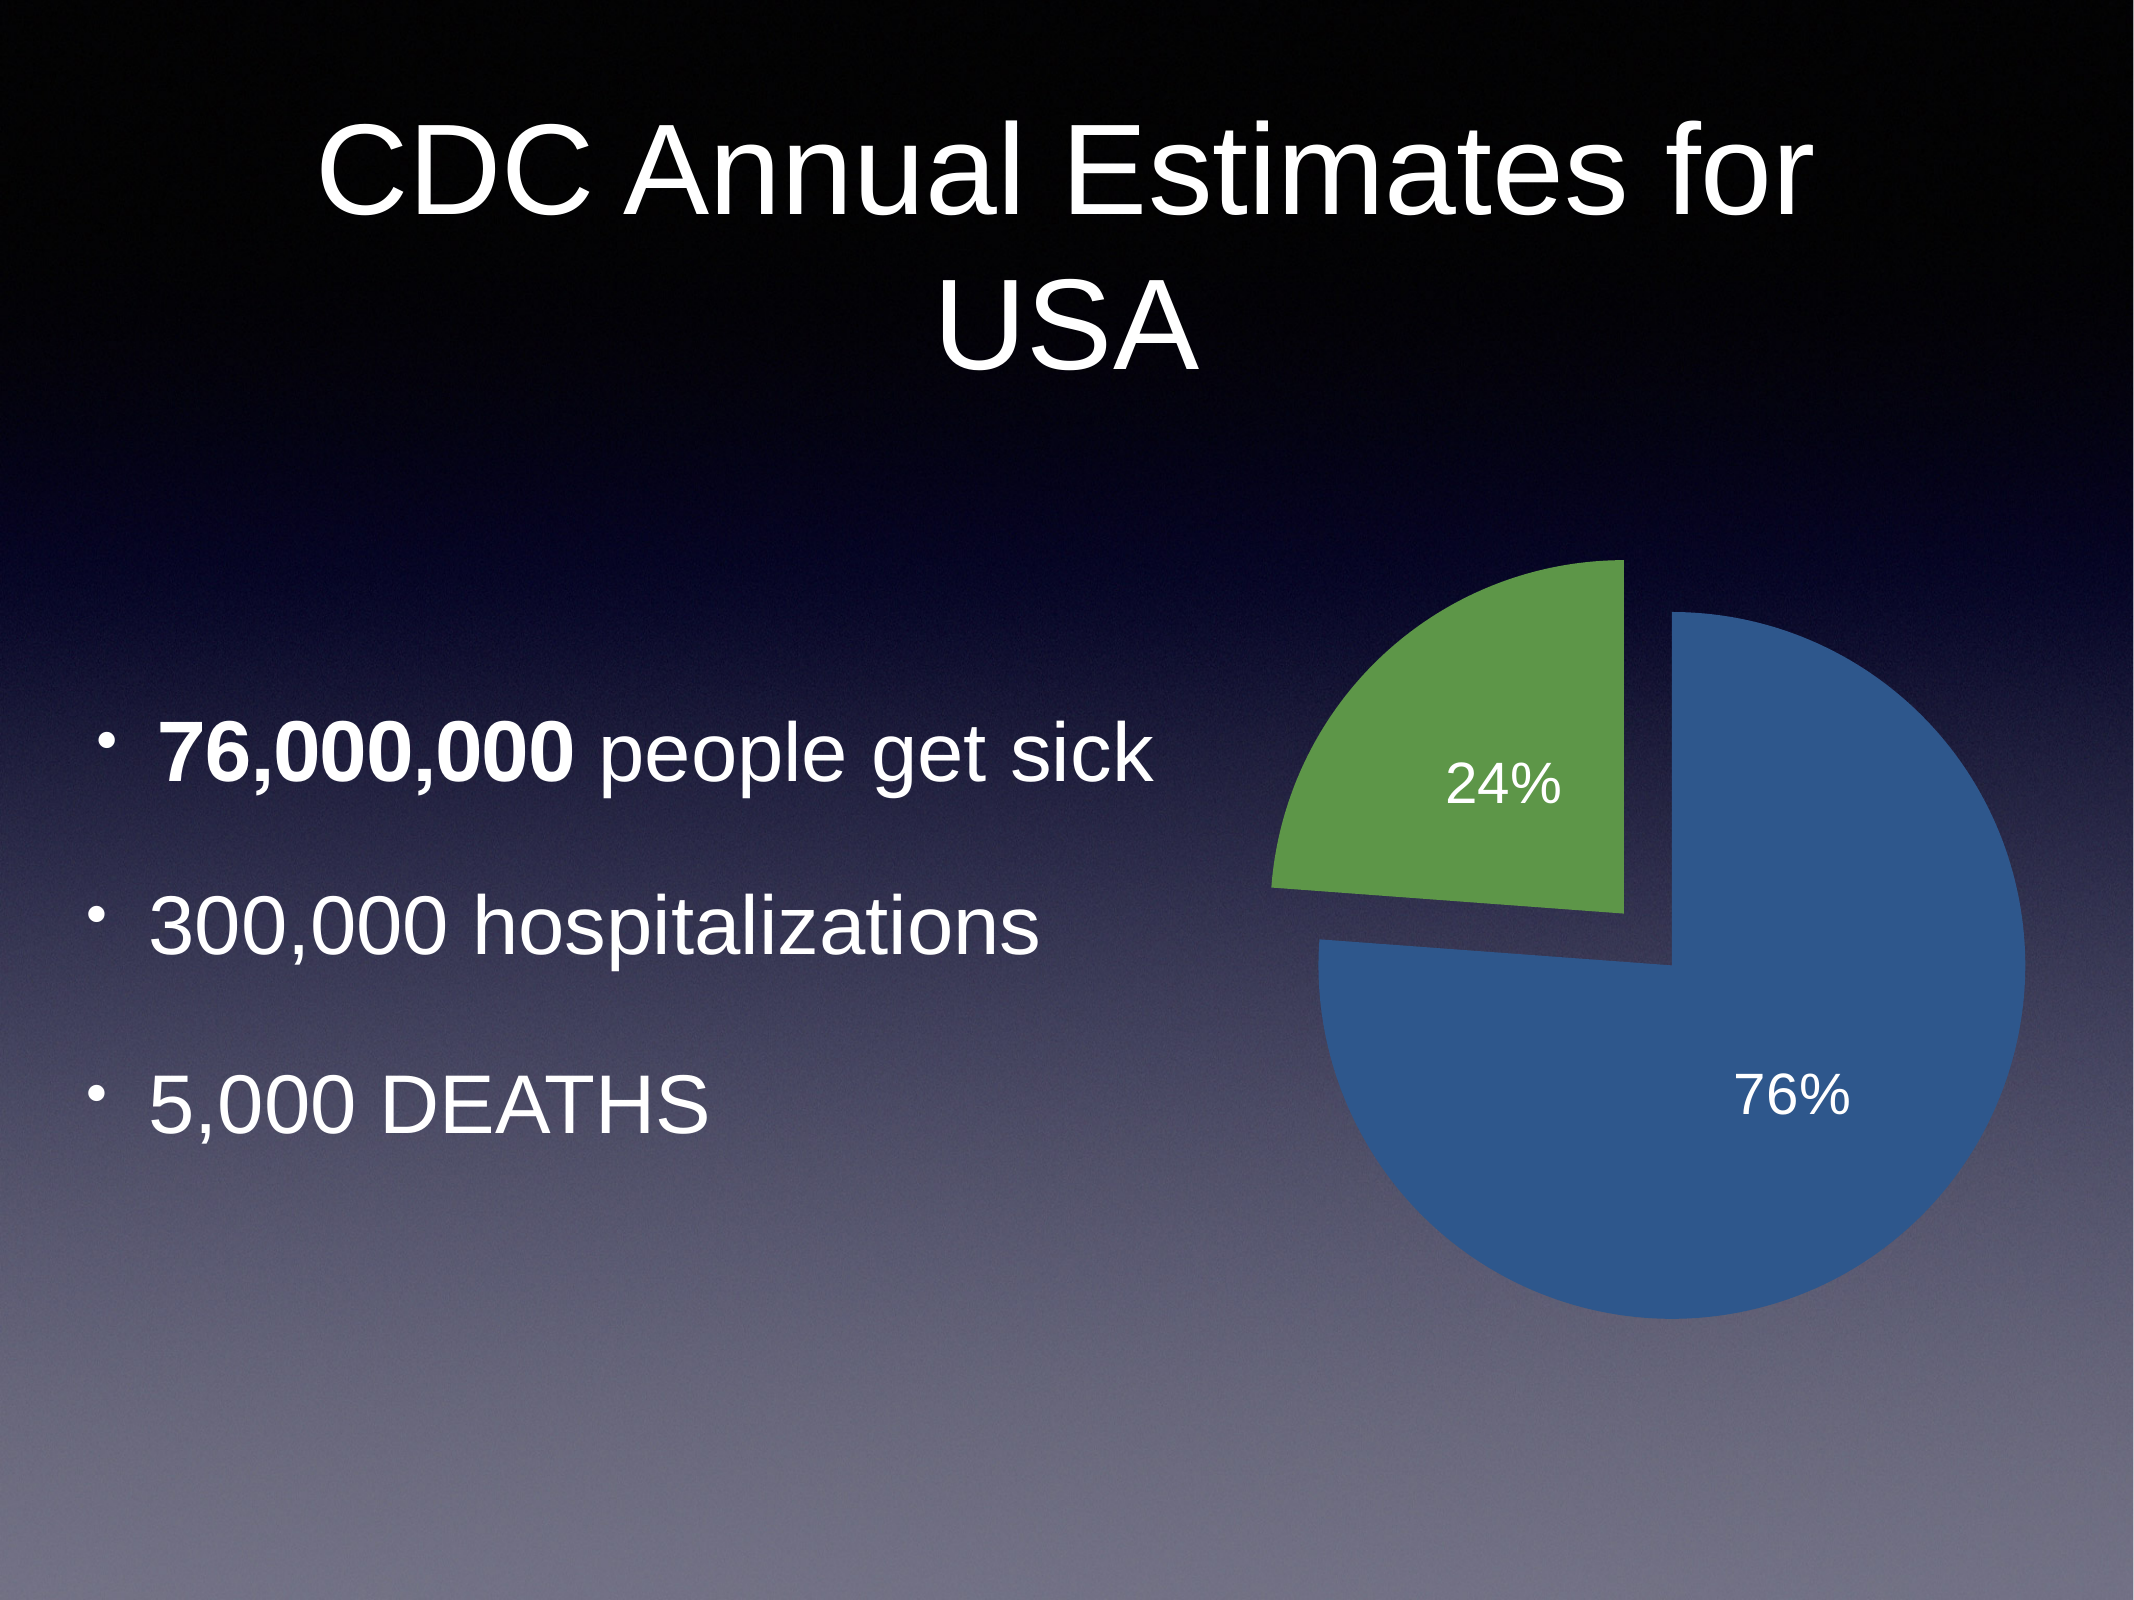

# CDC Annual Estimates for USA

### Chart

| Category | Region 1 |
|---|---|
| Not Sick | 243000000.0 |
| Sick | 76000000.0 |
76,000,000 people get sick
300,000 hospitalizations
5,000 DEATHS